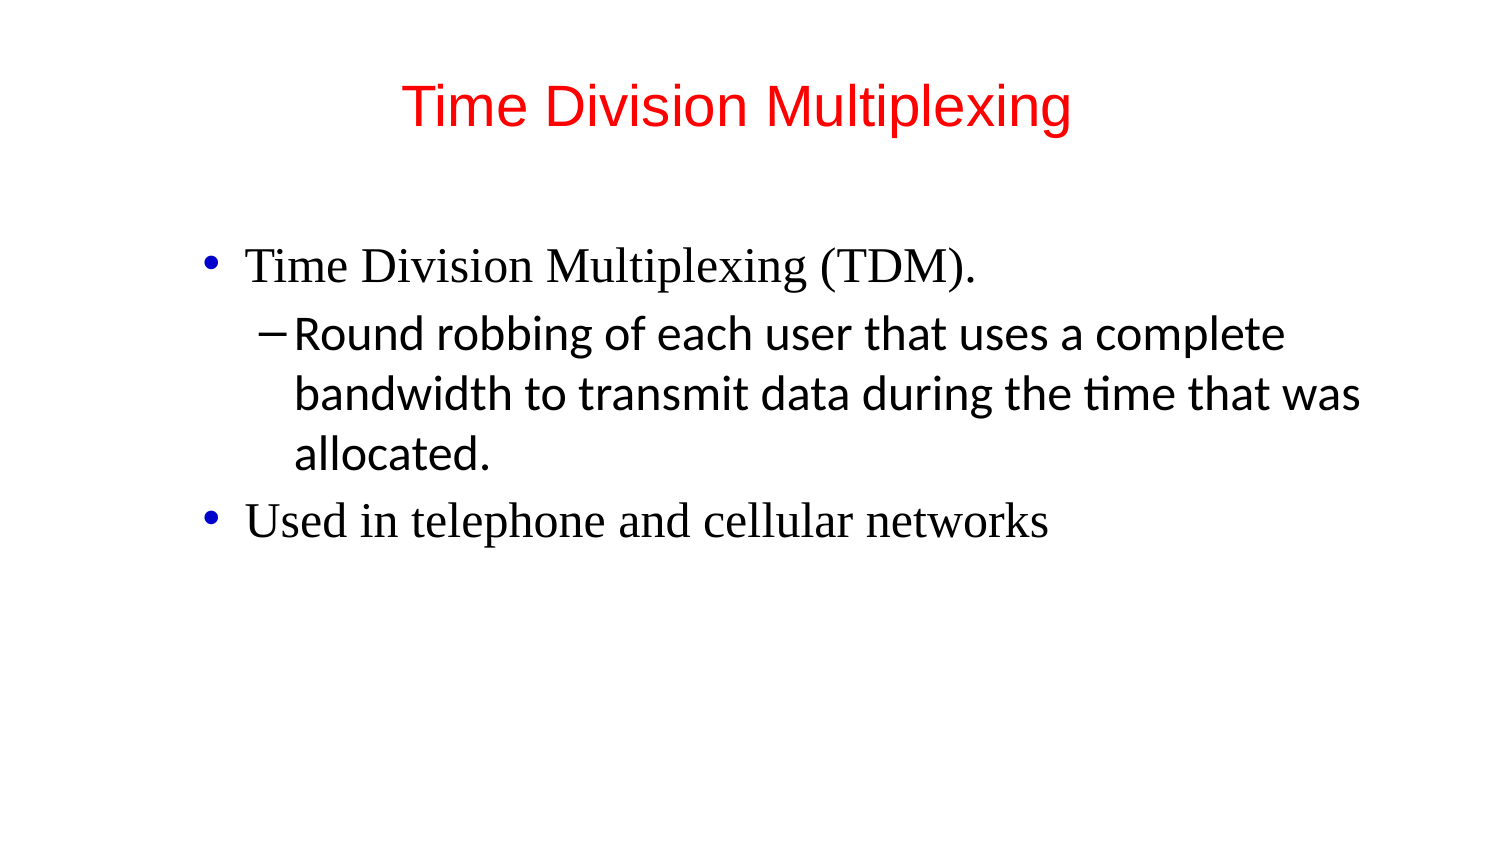

# Time Division Multiplexing
Time Division Multiplexing (TDM).
Round robbing of each user that uses a complete bandwidth to transmit data during the time that was allocated.
Used in telephone and cellular networks